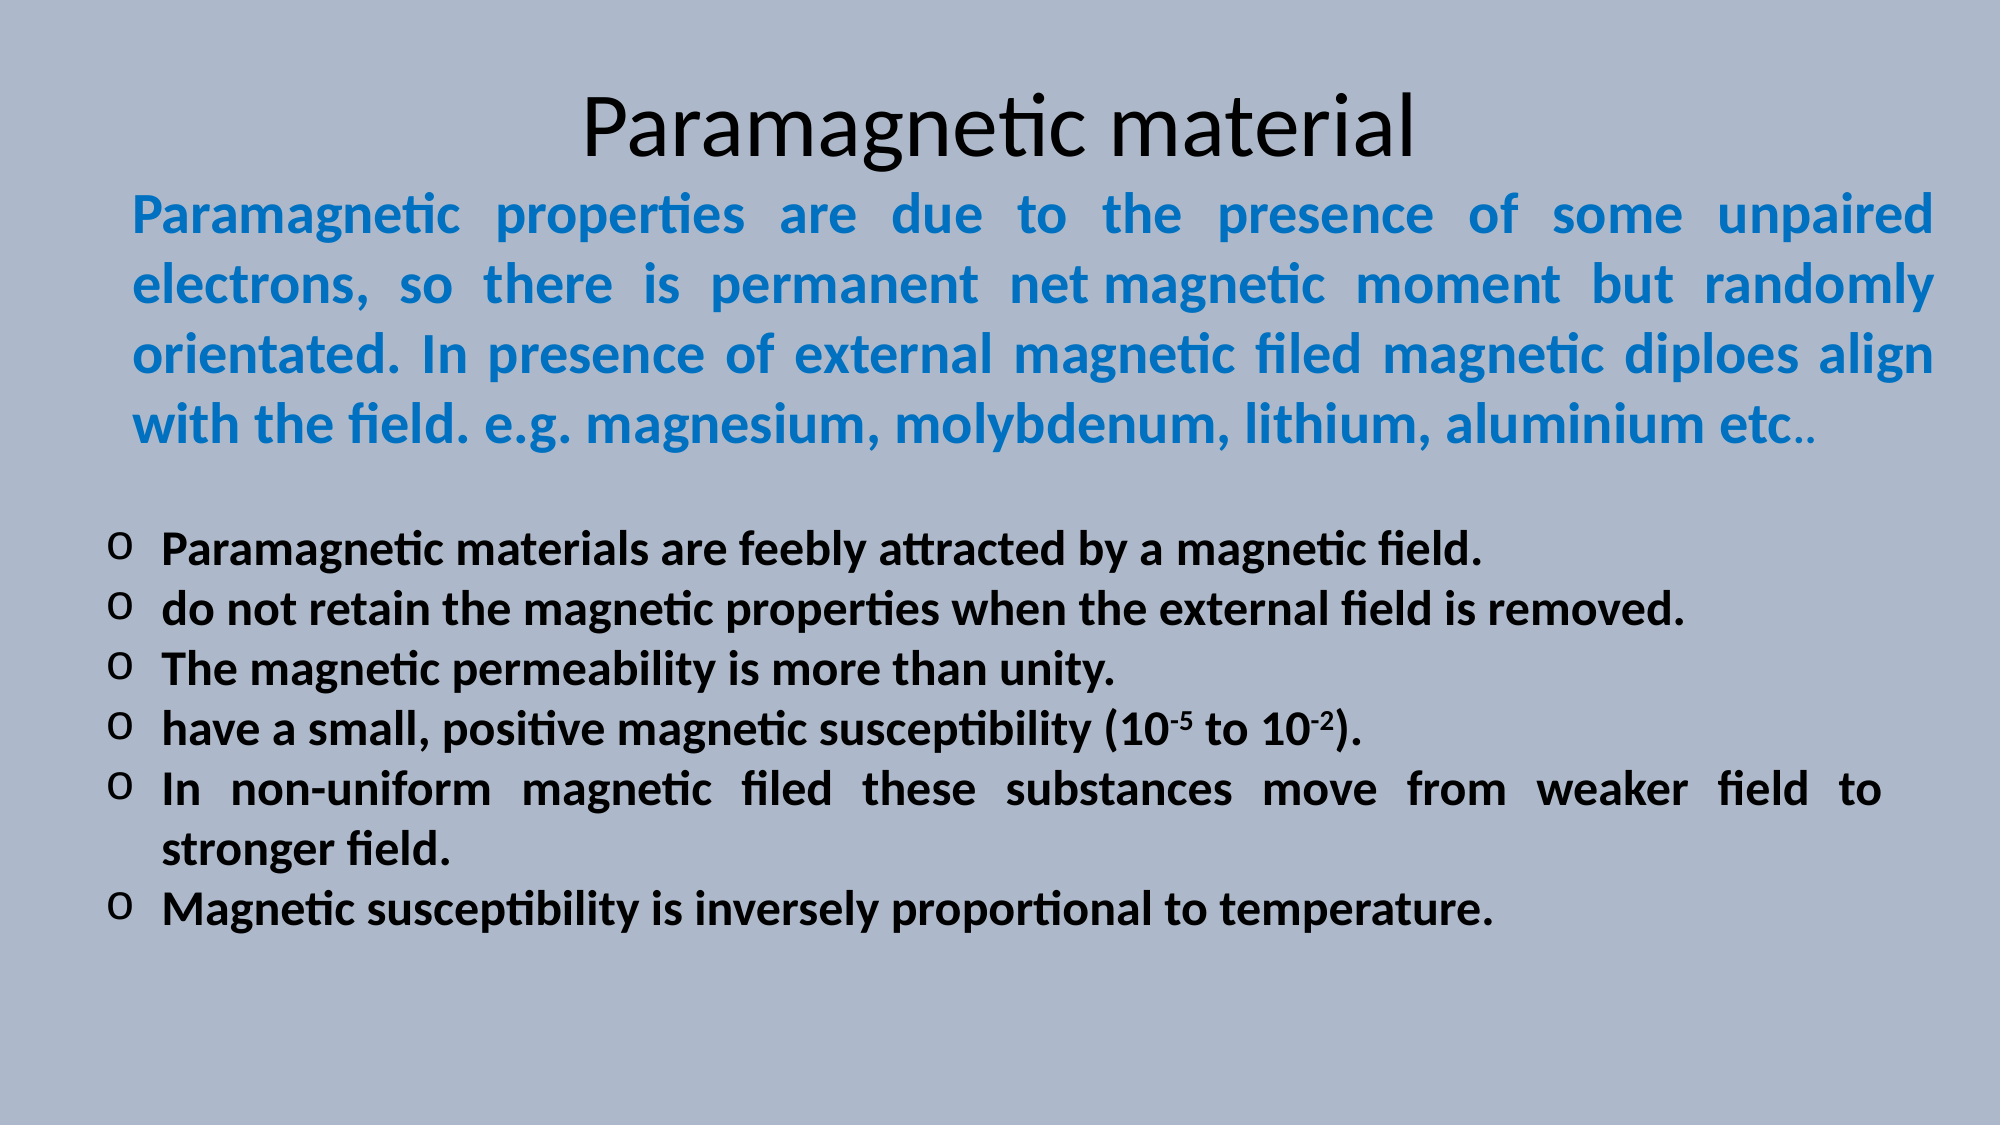

# Paramagnetic material
Paramagnetic properties are due to the presence of some unpaired electrons, so there is permanent net magnetic moment but randomly orientated. In presence of external magnetic filed magnetic diploes align with the field. e.g. magnesium, molybdenum, lithium, aluminium etc..
Paramagnetic materials are feebly attracted by a magnetic field.
do not retain the magnetic properties when the external field is removed.
The magnetic permeability is more than unity.
have a small, positive magnetic susceptibility (10-5 to 10-2).
In non-uniform magnetic filed these substances move from weaker field to stronger field.
Magnetic susceptibility is inversely proportional to temperature.